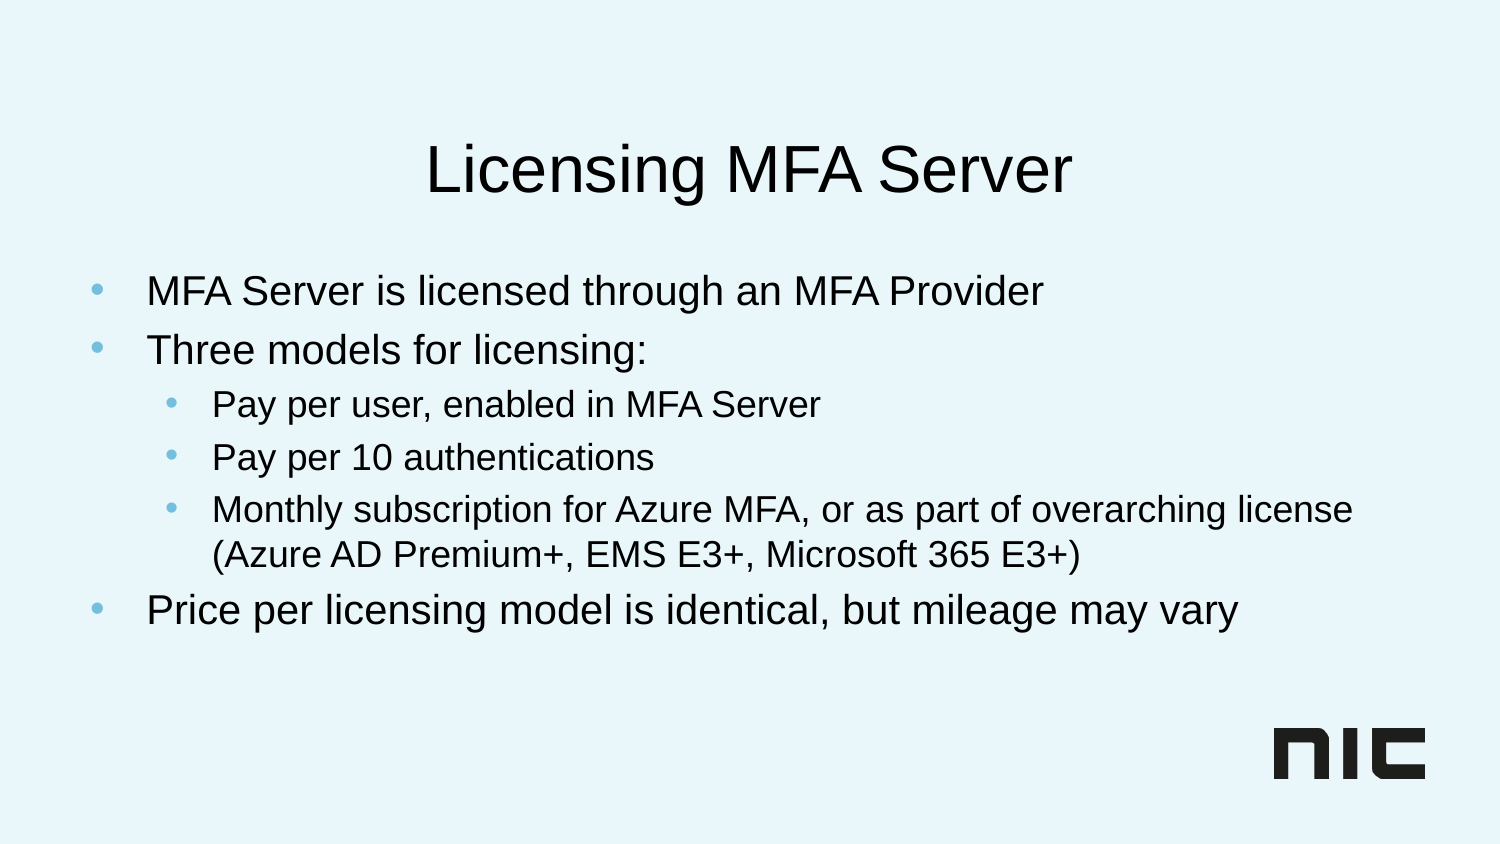

# Licensing MFA Server
MFA Server is licensed through an MFA Provider
Three models for licensing:
Pay per user, enabled in MFA Server
Pay per 10 authentications
Monthly subscription for Azure MFA, or as part of overarching license
(Azure AD Premium+, EMS E3+, Microsoft 365 E3+)
Price per licensing model is identical, but mileage may vary